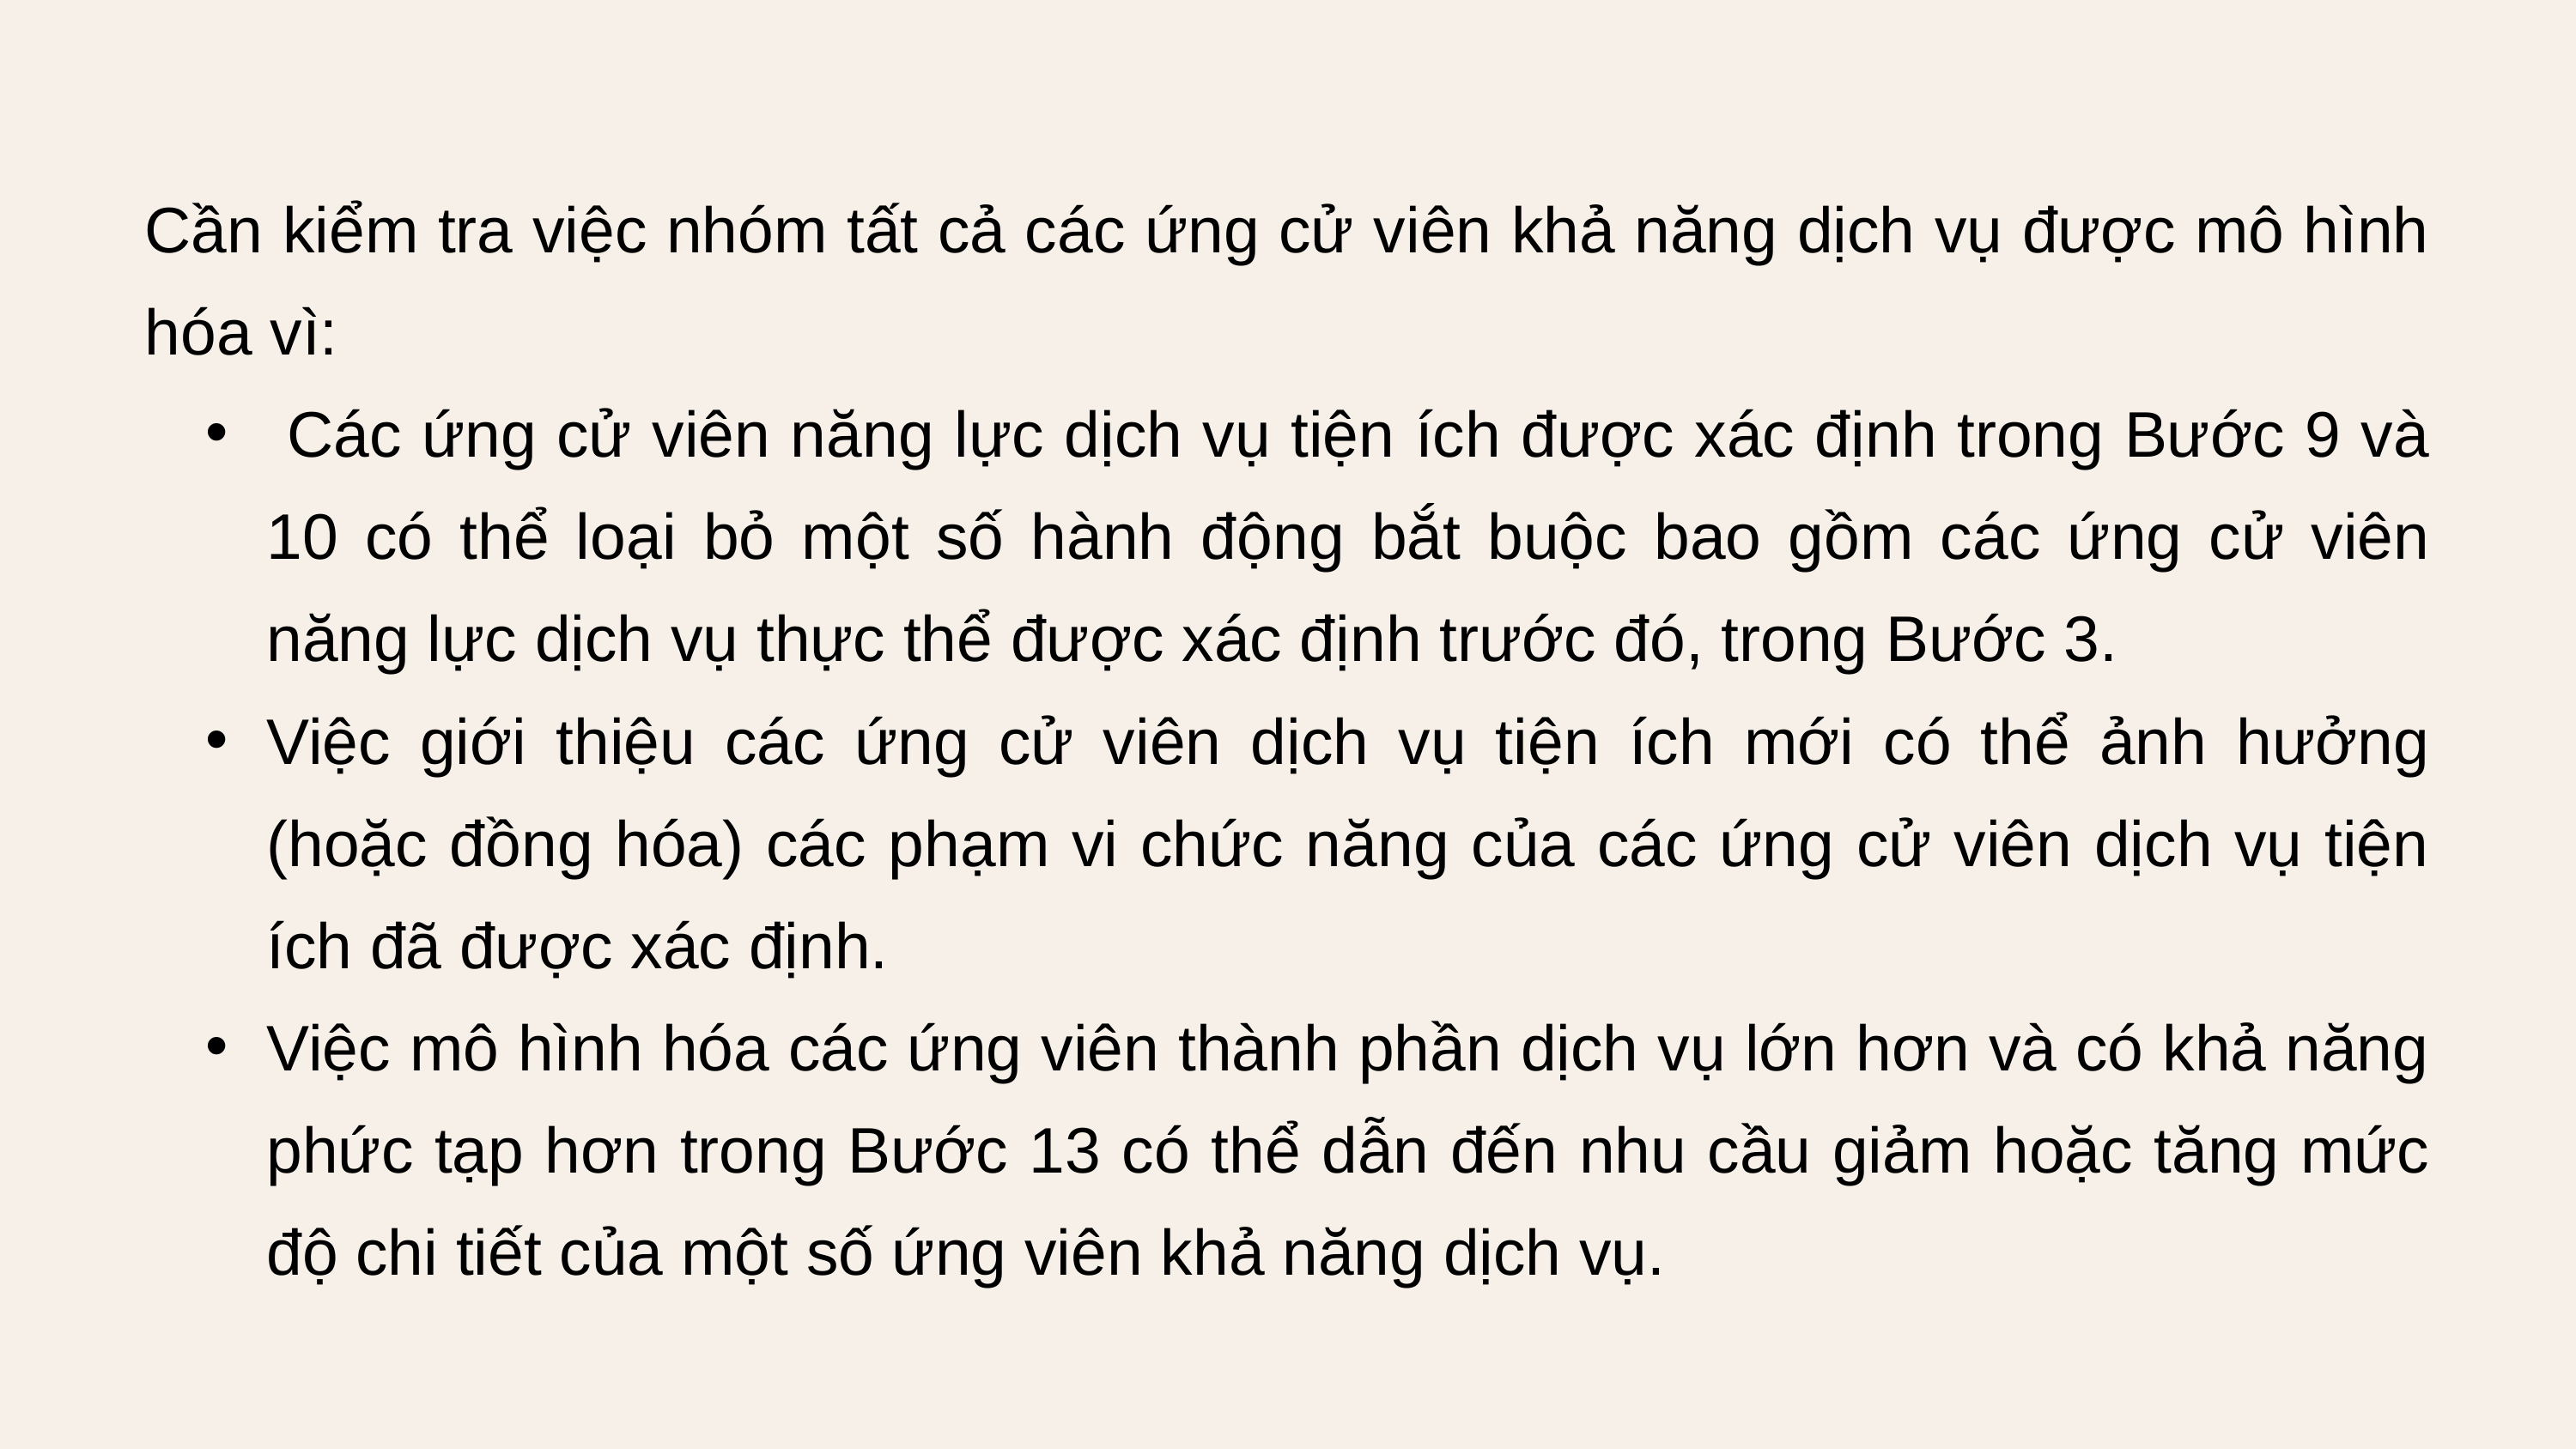

Cần kiểm tra việc nhóm tất cả các ứng cử viên khả năng dịch vụ được mô hình hóa vì:
 Các ứng cử viên năng lực dịch vụ tiện ích được xác định trong Bước 9 và 10 có thể loại bỏ một số hành động bắt buộc bao gồm các ứng cử viên năng lực dịch vụ thực thể được xác định trước đó, trong Bước 3.
Việc giới thiệu các ứng cử viên dịch vụ tiện ích mới có thể ảnh hưởng (hoặc đồng hóa) các phạm vi chức năng của các ứng cử viên dịch vụ tiện ích đã được xác định.
Việc mô hình hóa các ứng viên thành phần dịch vụ lớn hơn và có khả năng phức tạp hơn trong Bước 13 có thể dẫn đến nhu cầu giảm hoặc tăng mức độ chi tiết của một số ứng viên khả năng dịch vụ.